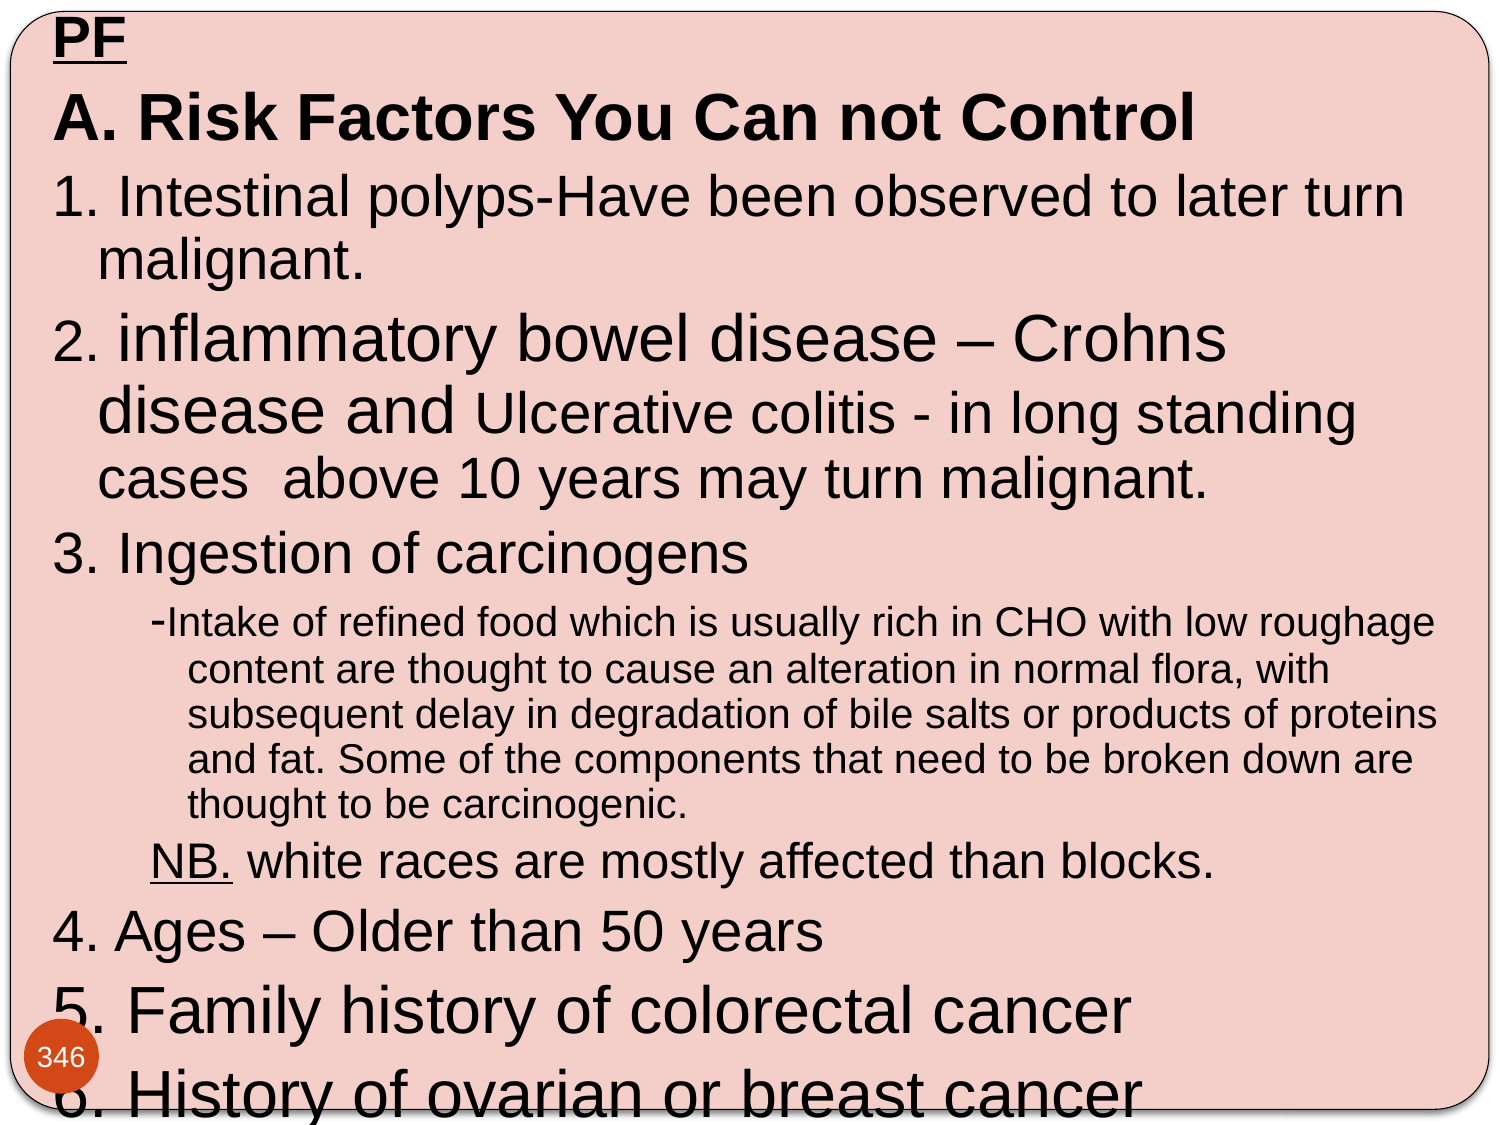

PF
A. Risk Factors You Can not Control
1. Intestinal polyps-Have been observed to later turn malignant.
2. inflammatory bowel disease – Crohns disease and Ulcerative colitis - in long standing cases  above 10 years may turn malignant.
3. Ingestion of carcinogens
-Intake of refined food which is usually rich in CHO with low roughage content are thought to cause an alteration in normal flora, with subsequent delay in degradation of bile salts or products of proteins and fat. Some of the components that need to be broken down are thought to be carcinogenic.
NB. white races are mostly affected than blocks.
4. Ages – Older than 50 years
5. Family history of colorectal cancer
6. History of ovarian or breast cancer
        NB - Sex distribution –Equal.

346